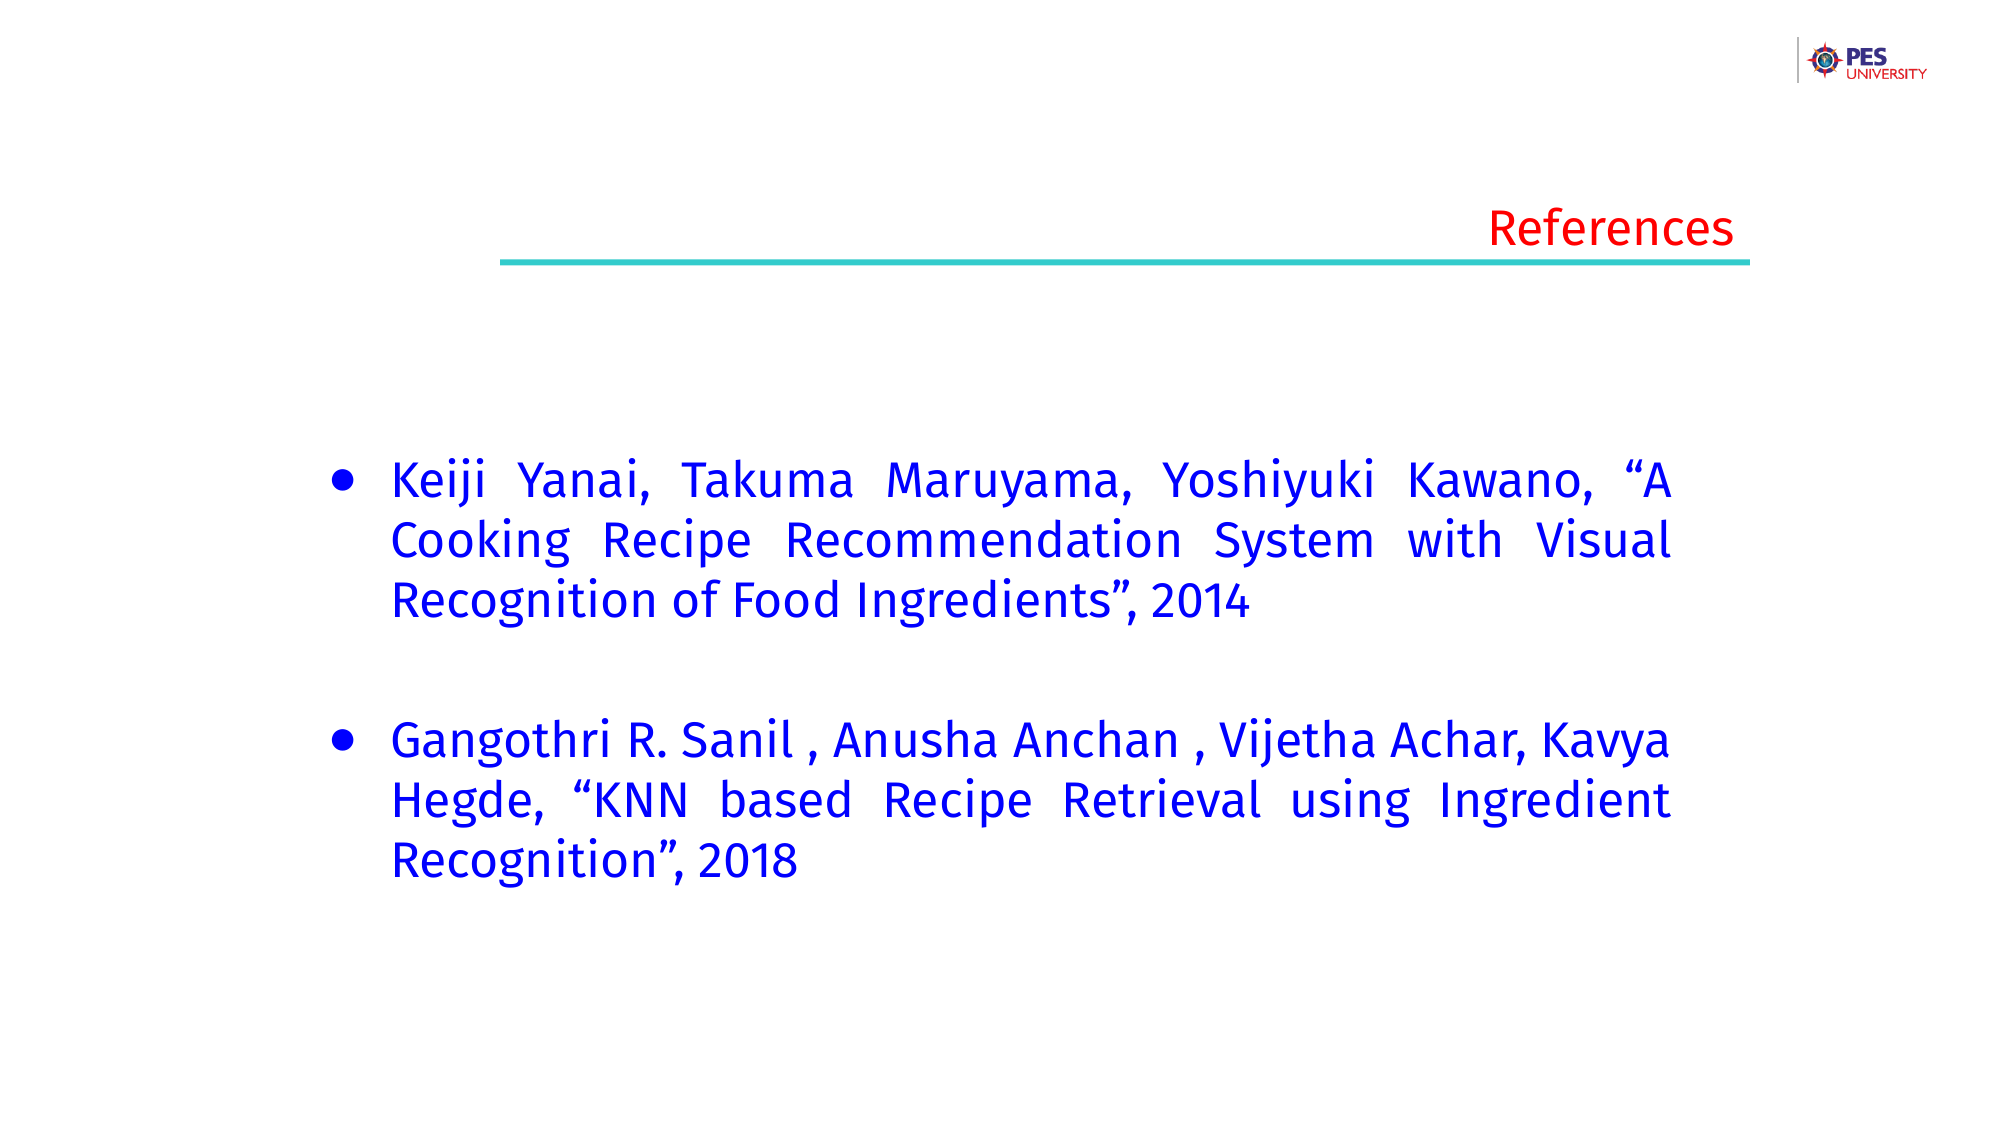

References

Keiji Yanai, Takuma Maruyama, Yoshiyuki Kawano, “A Cooking Recipe Recommendation System with Visual Recognition of Food Ingredients”, 2014

Gangothri R. Sanil , Anusha Anchan , Vijetha Achar, Kavya Hegde, “KNN based Recipe Retrieval using Ingredient Recognition”, 2018